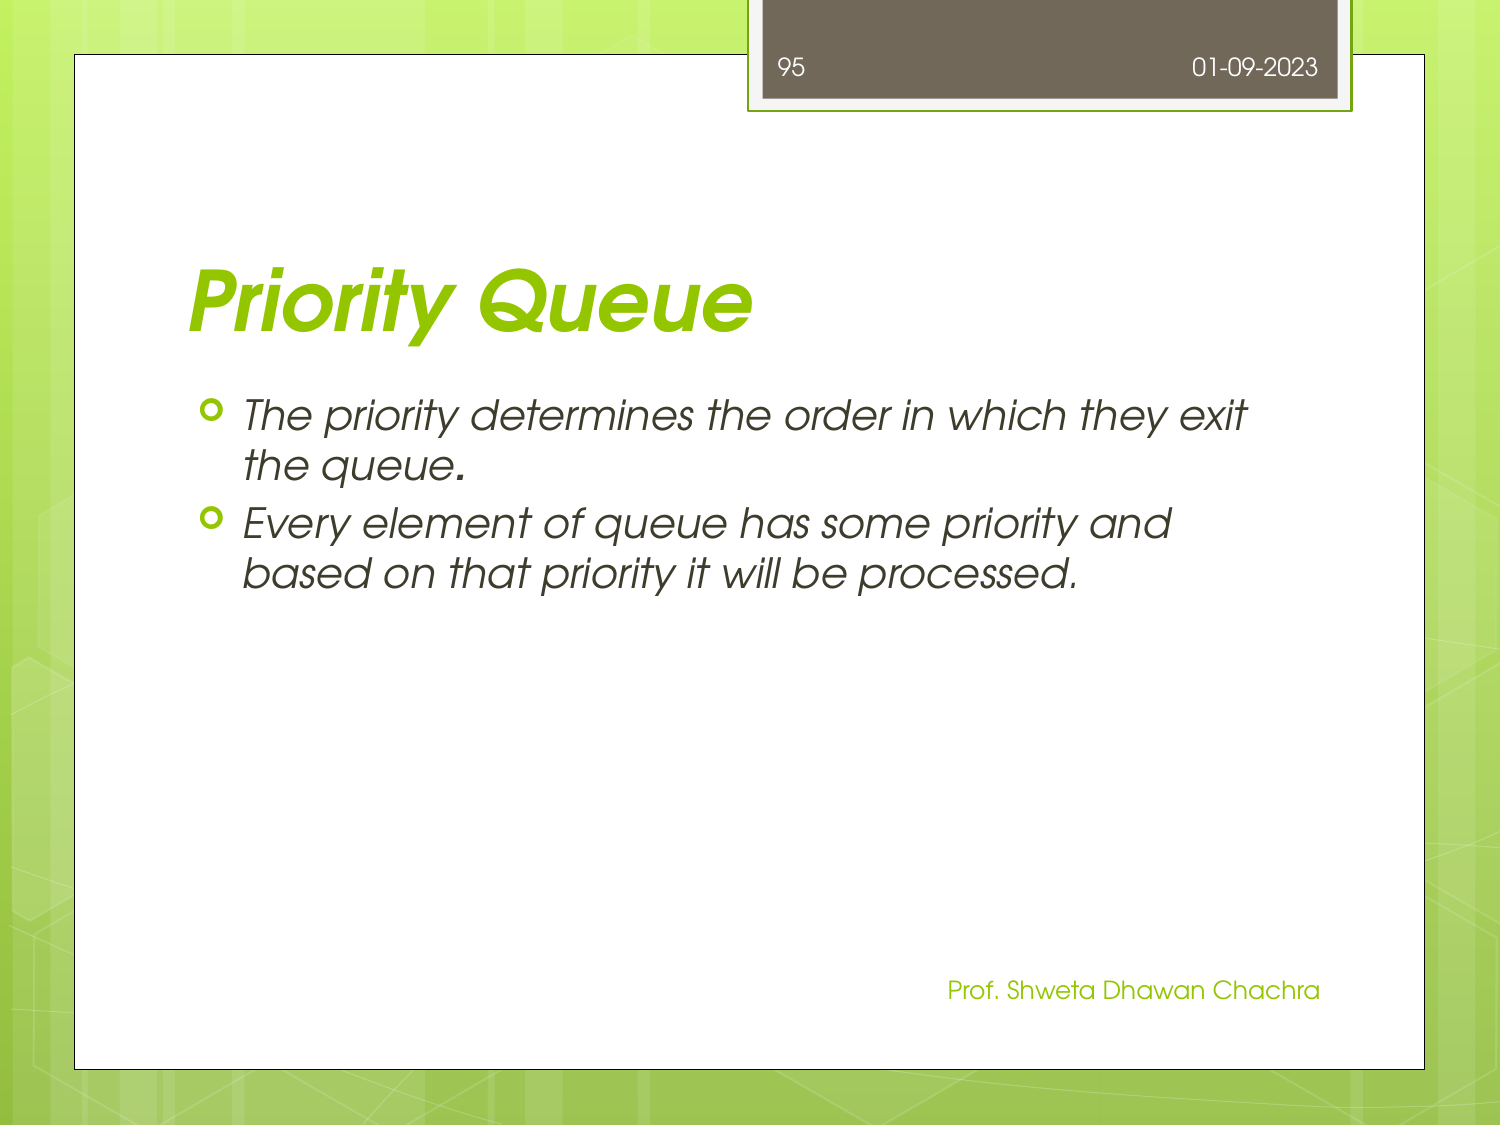

95
01-09-2023
# Priority Queue
The priority determines the order in which they exit the queue.
Every element of queue has some priority and based on that priority it will be processed.

Prof. Shweta Dhawan Chachra